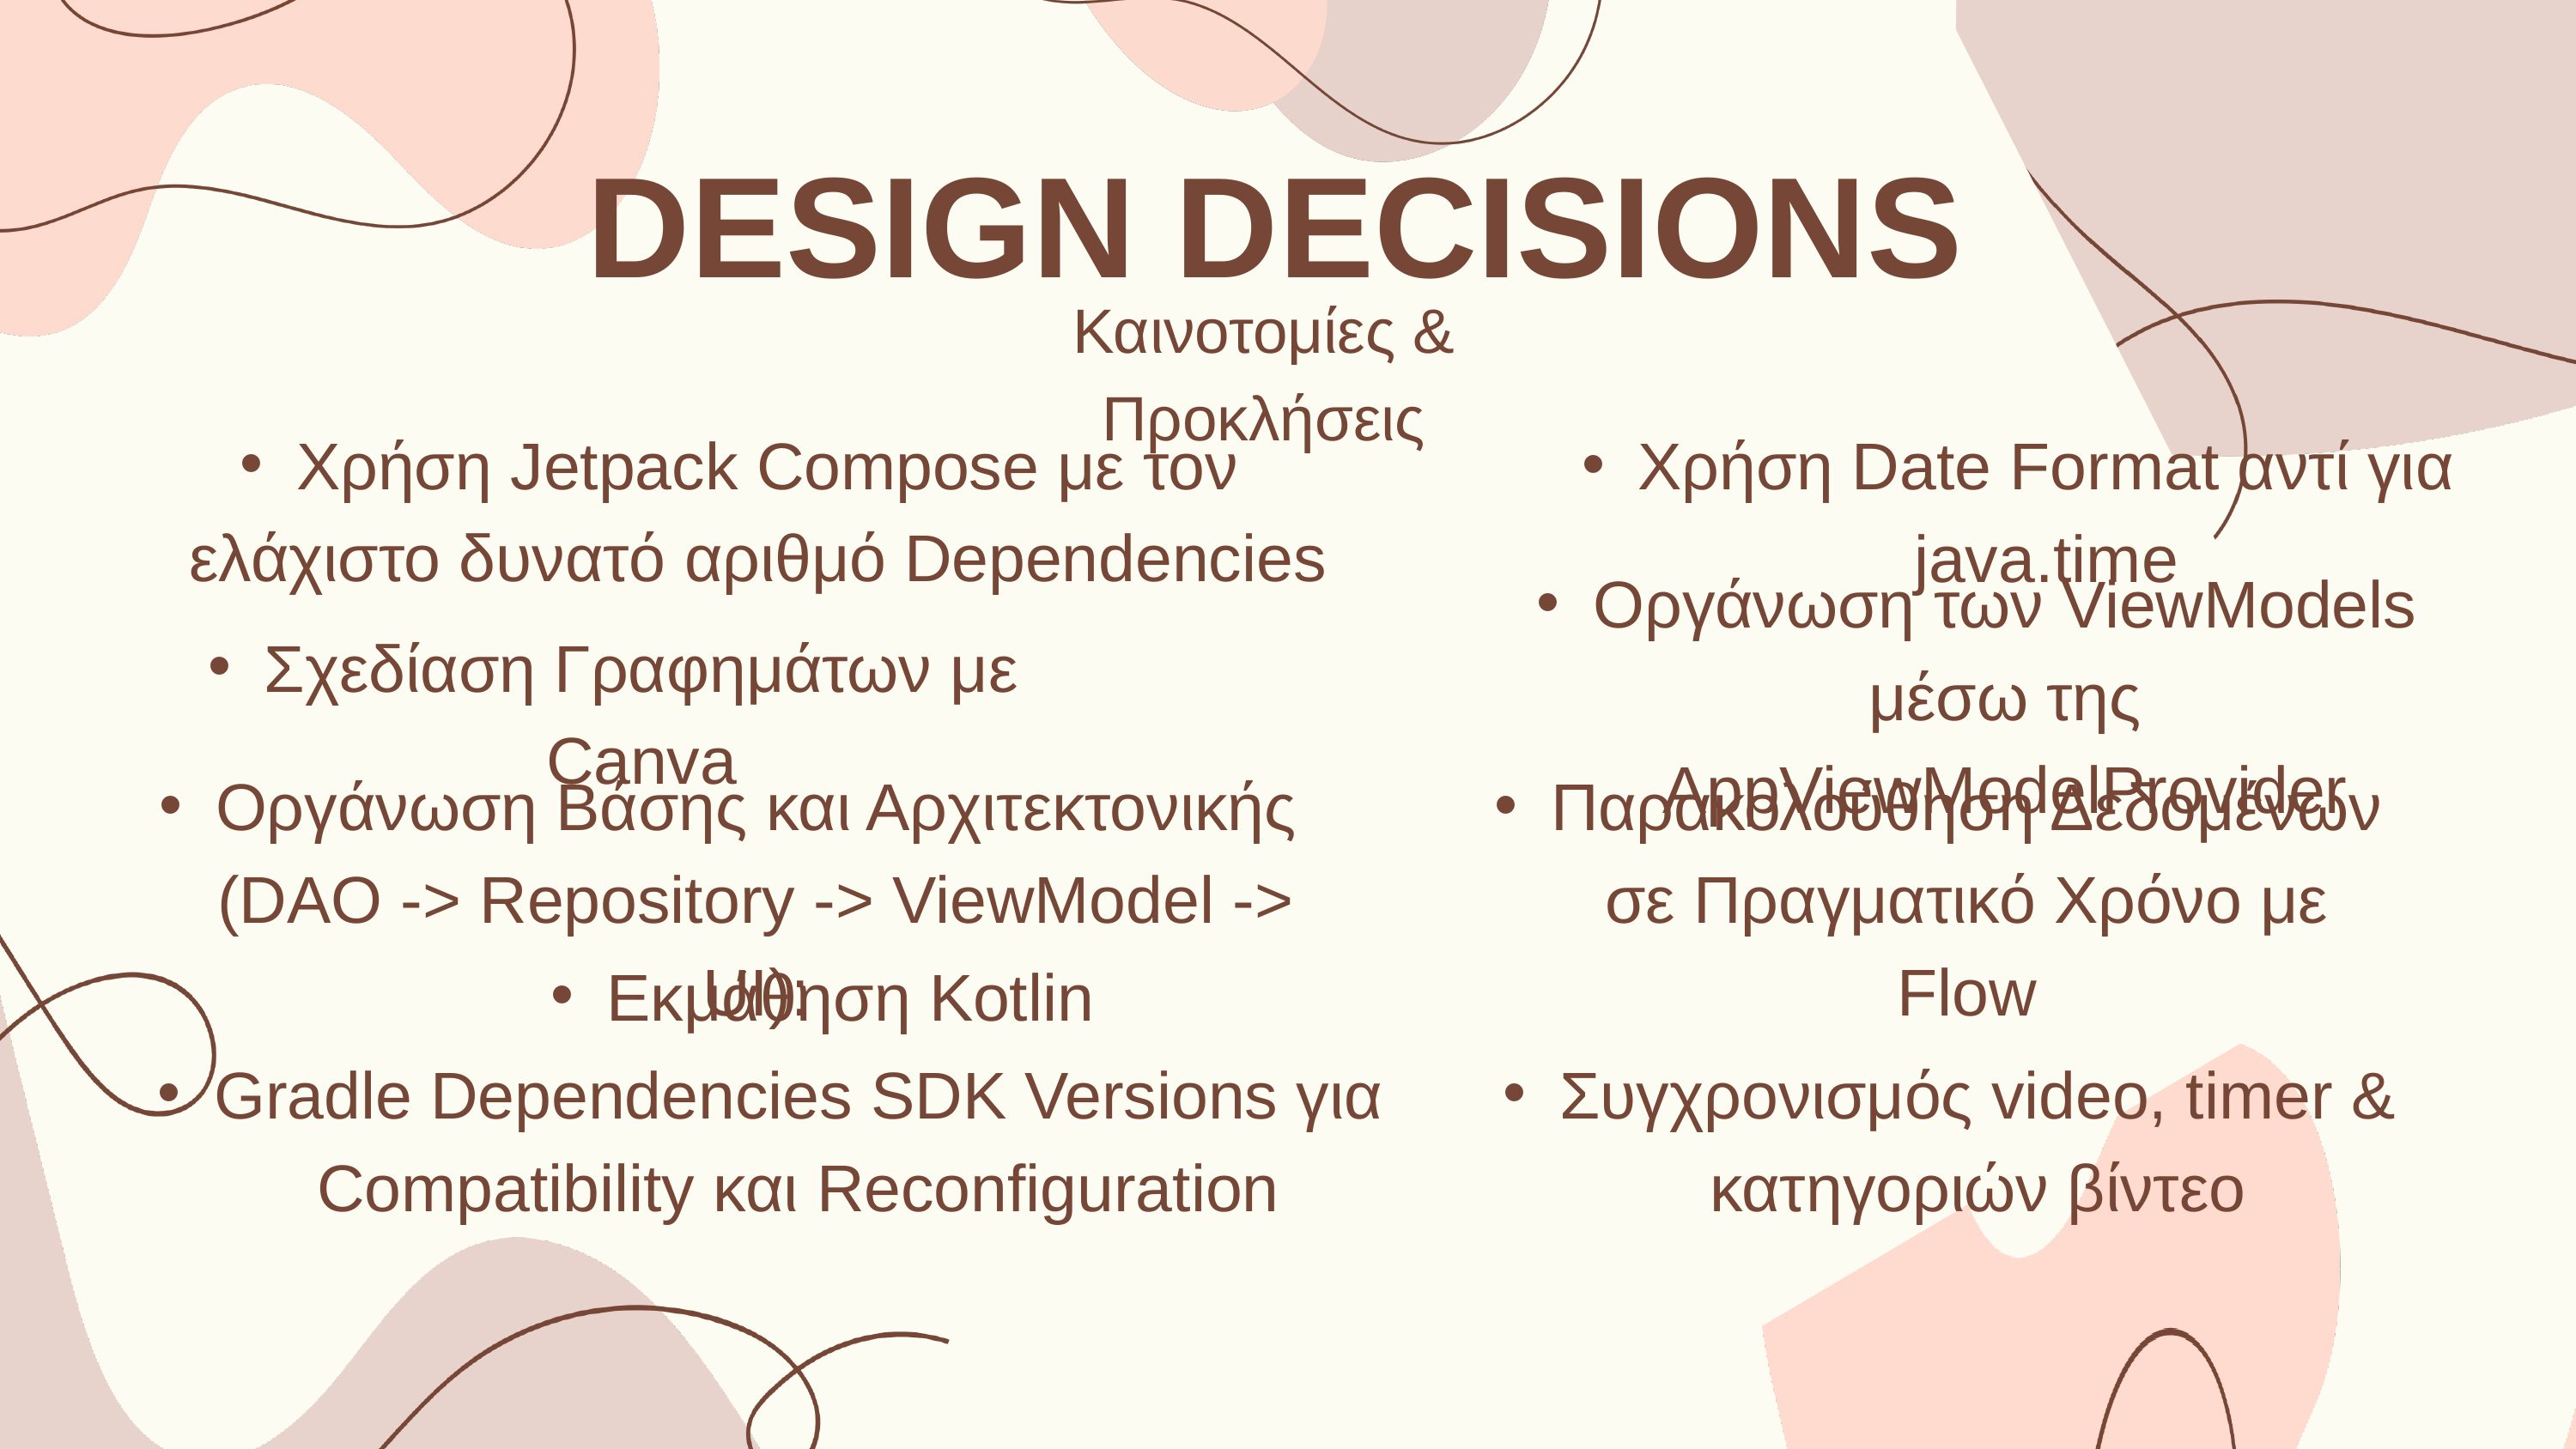

DESIGN DECISIONS
Καινοτομίες & Προκλήσεις
Χρήση Jetpack Compose με τον ελάχιστο δυνατό αριθμό Dependencies
Χρήση Date Format αντί για java.time
Οργάνωση των ViewModels μέσω της AppViewModelProvider
Σχεδίαση Γραφημάτων με Canva

Οργάνωση Βάσης και Αρχιτεκτονικής (DAO -> Repository -> ViewModel -> UI):
Παρακολούθηση Δεδομένων σε Πραγματικό Χρόνο με Flow
Εκμάθηση Kotlin
Gradle Dependencies SDK Versions για Compatibility και Reconfiguration
Συγχρονισμός video, timer & κατηγοριών βίντεο